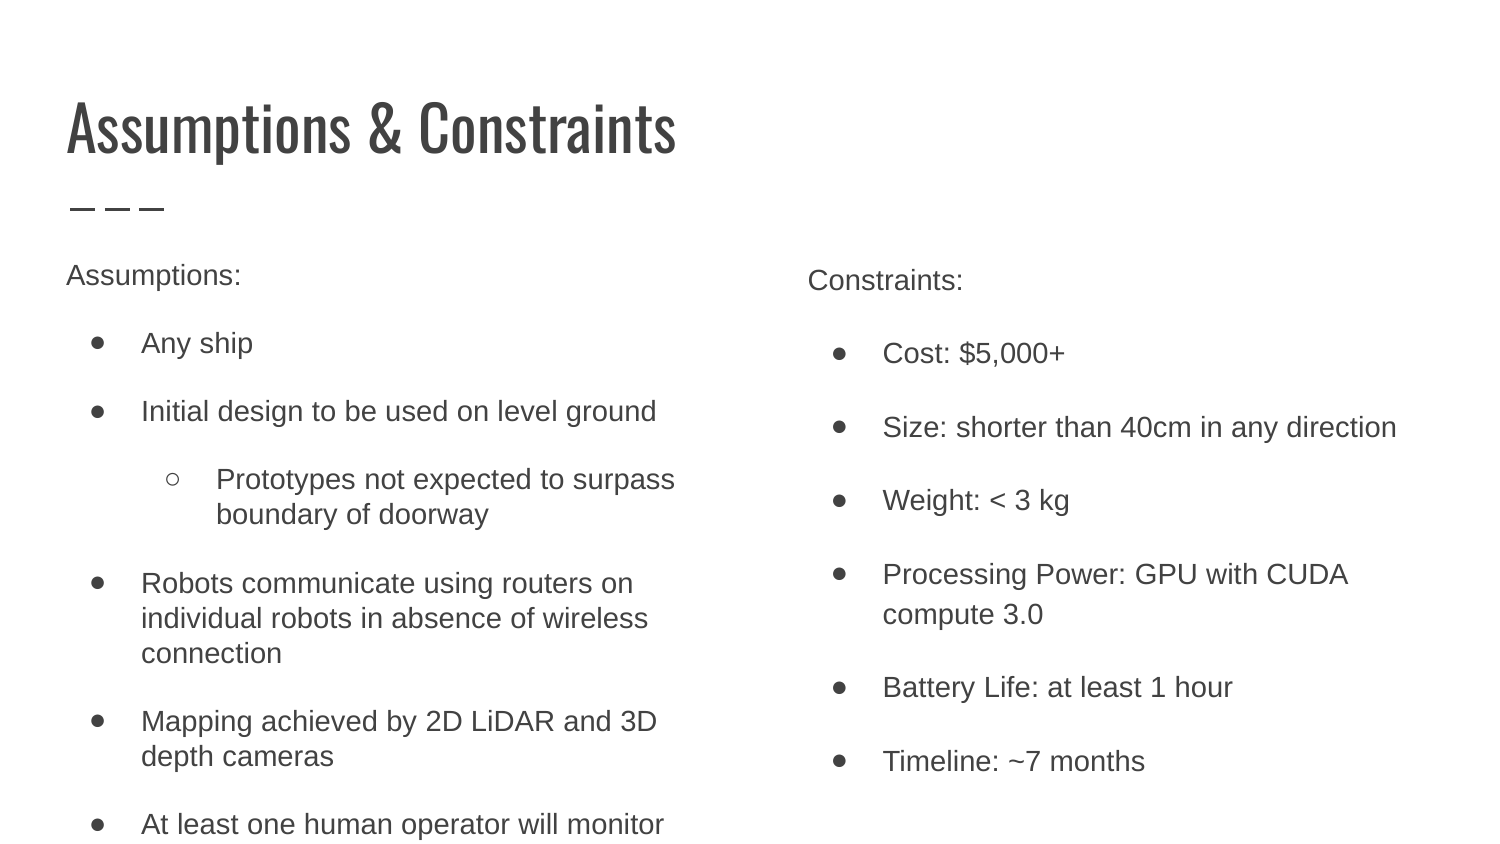

# Assumptions & Constraints
Assumptions:
Any ship
Initial design to be used on level ground
Prototypes not expected to surpass boundary of doorway
Robots communicate using routers on individual robots in absence of wireless connection
Mapping achieved by 2D LiDAR and 3D depth cameras
At least one human operator will monitor the system
Constraints:
Cost: $5,000+
Size: shorter than 40cm in any direction
Weight: < 3 kg
Processing Power: GPU with CUDA compute 3.0
Battery Life: at least 1 hour
Timeline: ~7 months